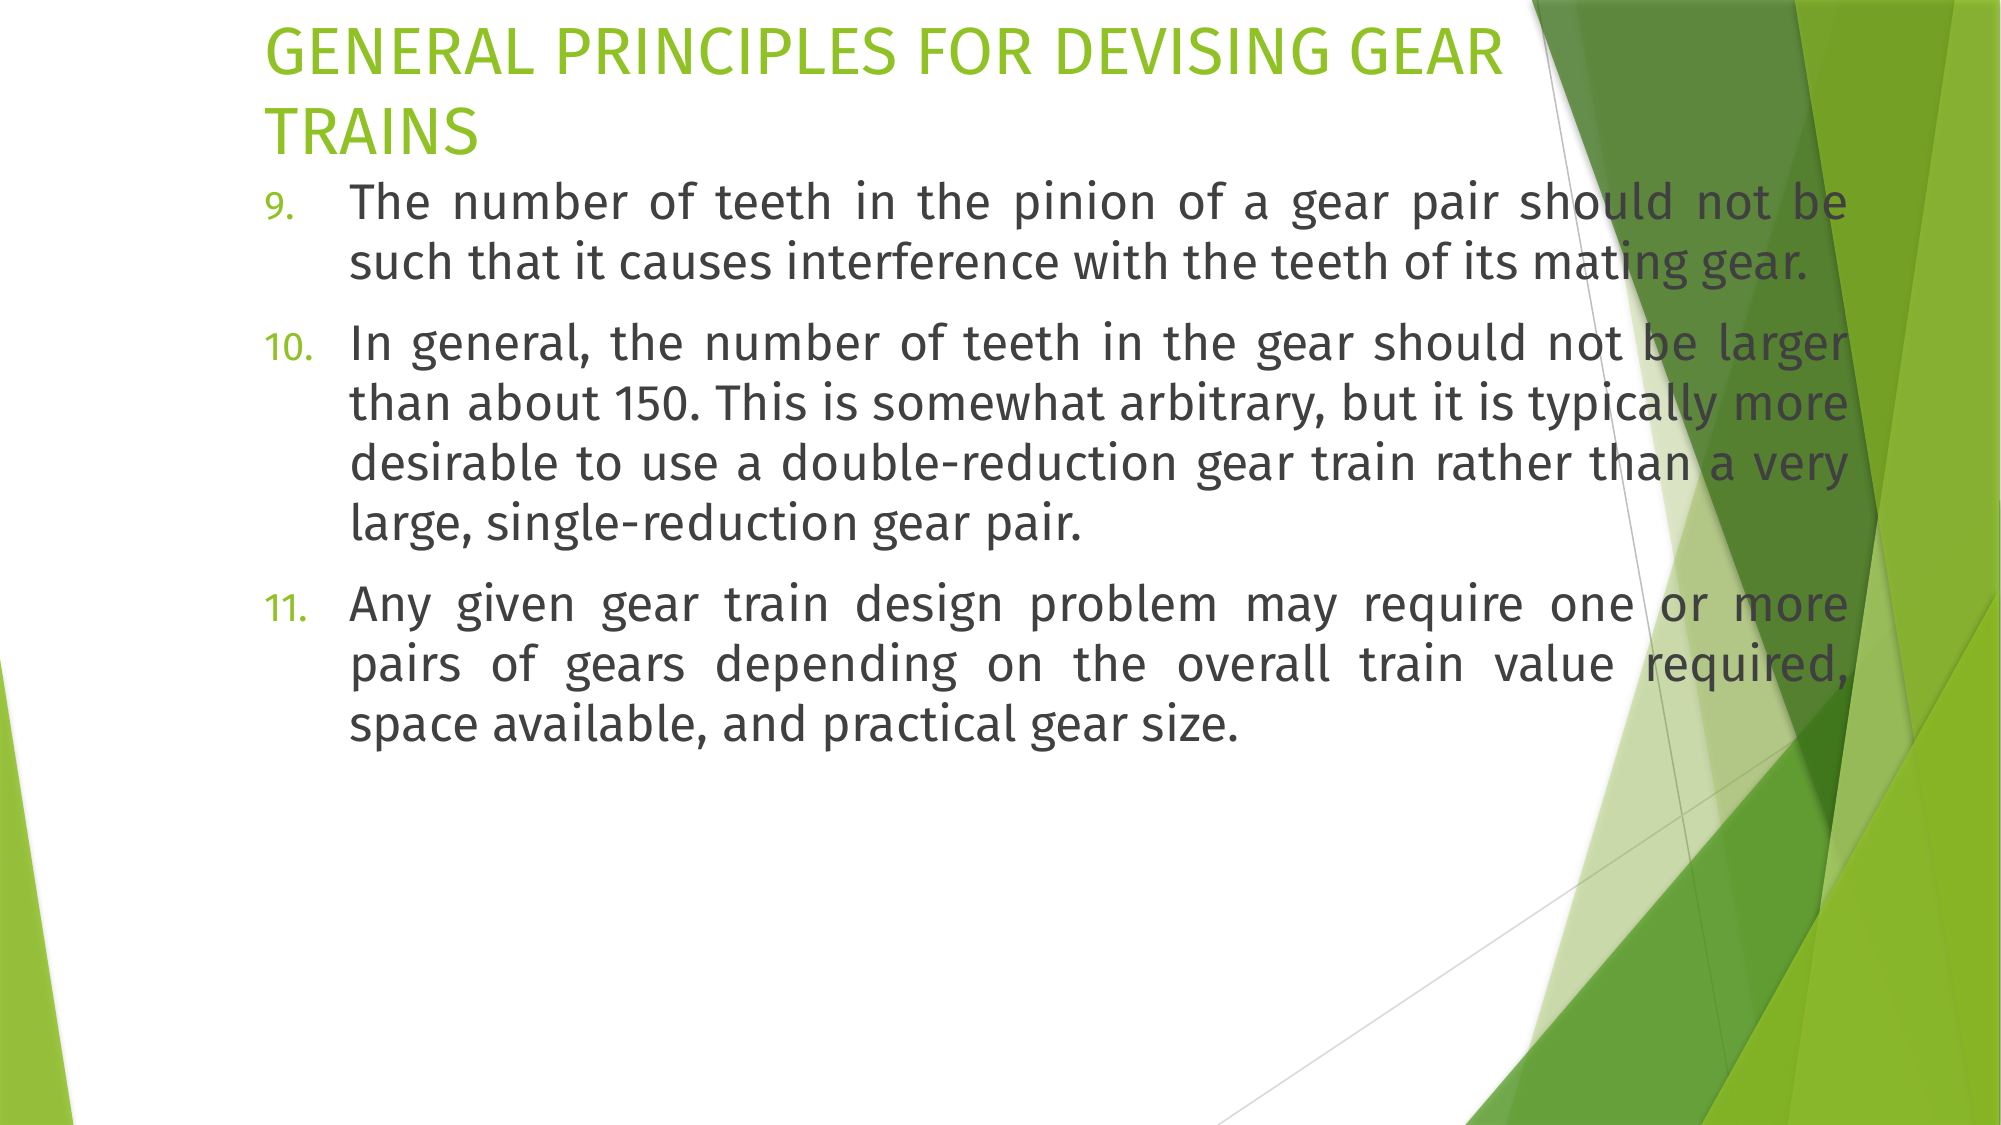

# GENERAL PRINCIPLES FOR DEVISING GEAR TRAINS
The number of teeth in the pinion of a gear pair should not be such that it causes interference with the teeth of its mating gear.
In general, the number of teeth in the gear should not be larger than about 150. This is somewhat arbitrary, but it is typically more desirable to use a double-reduction gear train rather than a very large, single-reduction gear pair.
Any given gear train design problem may require one or more pairs of gears depending on the overall train value required, space available, and practical gear size.